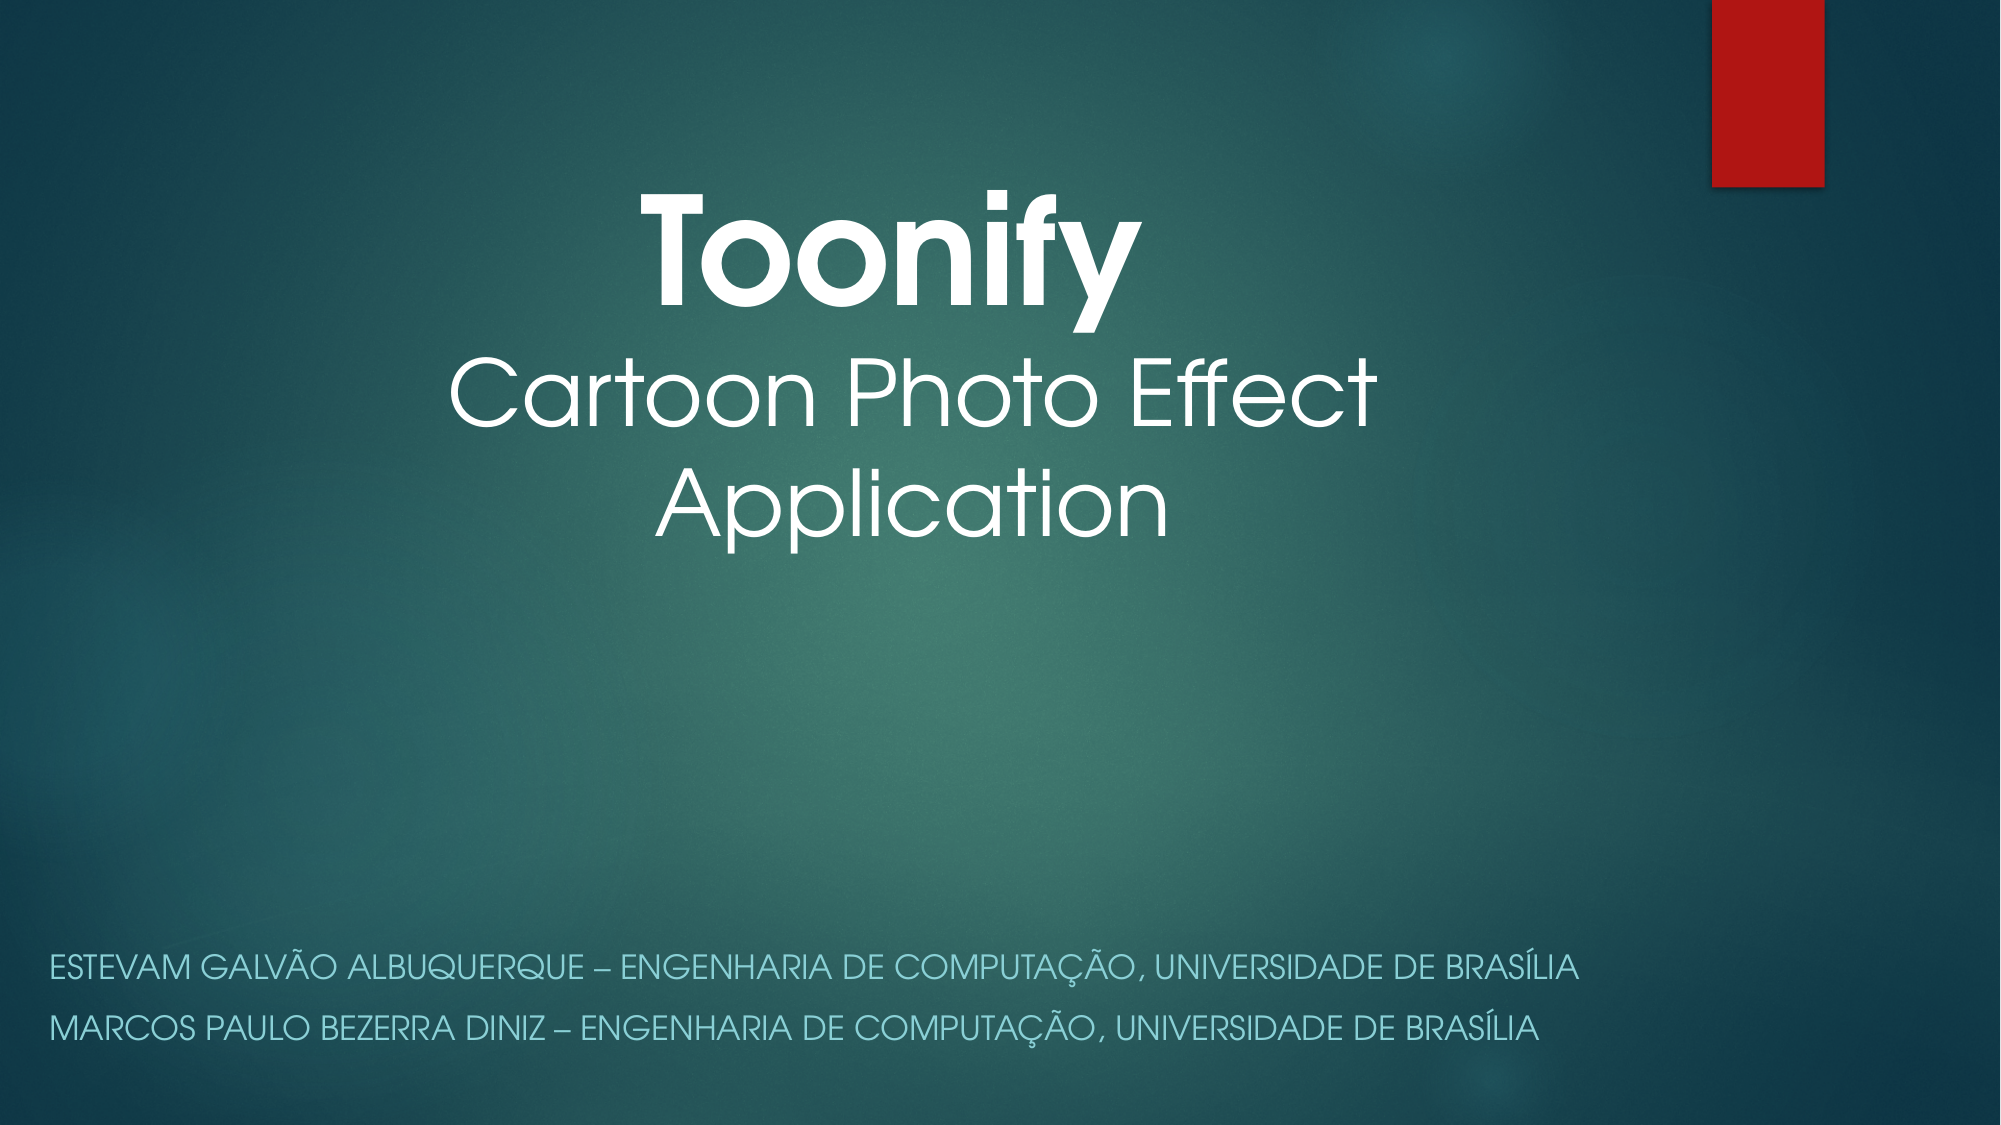

# Toonify Cartoon Photo Effect Application
Estevam Galvão Albuquerque – engenharia de computação, universidade de Brasília
Marcos Paulo bezerra diniz – engenharia de computação, universidade de Brasília